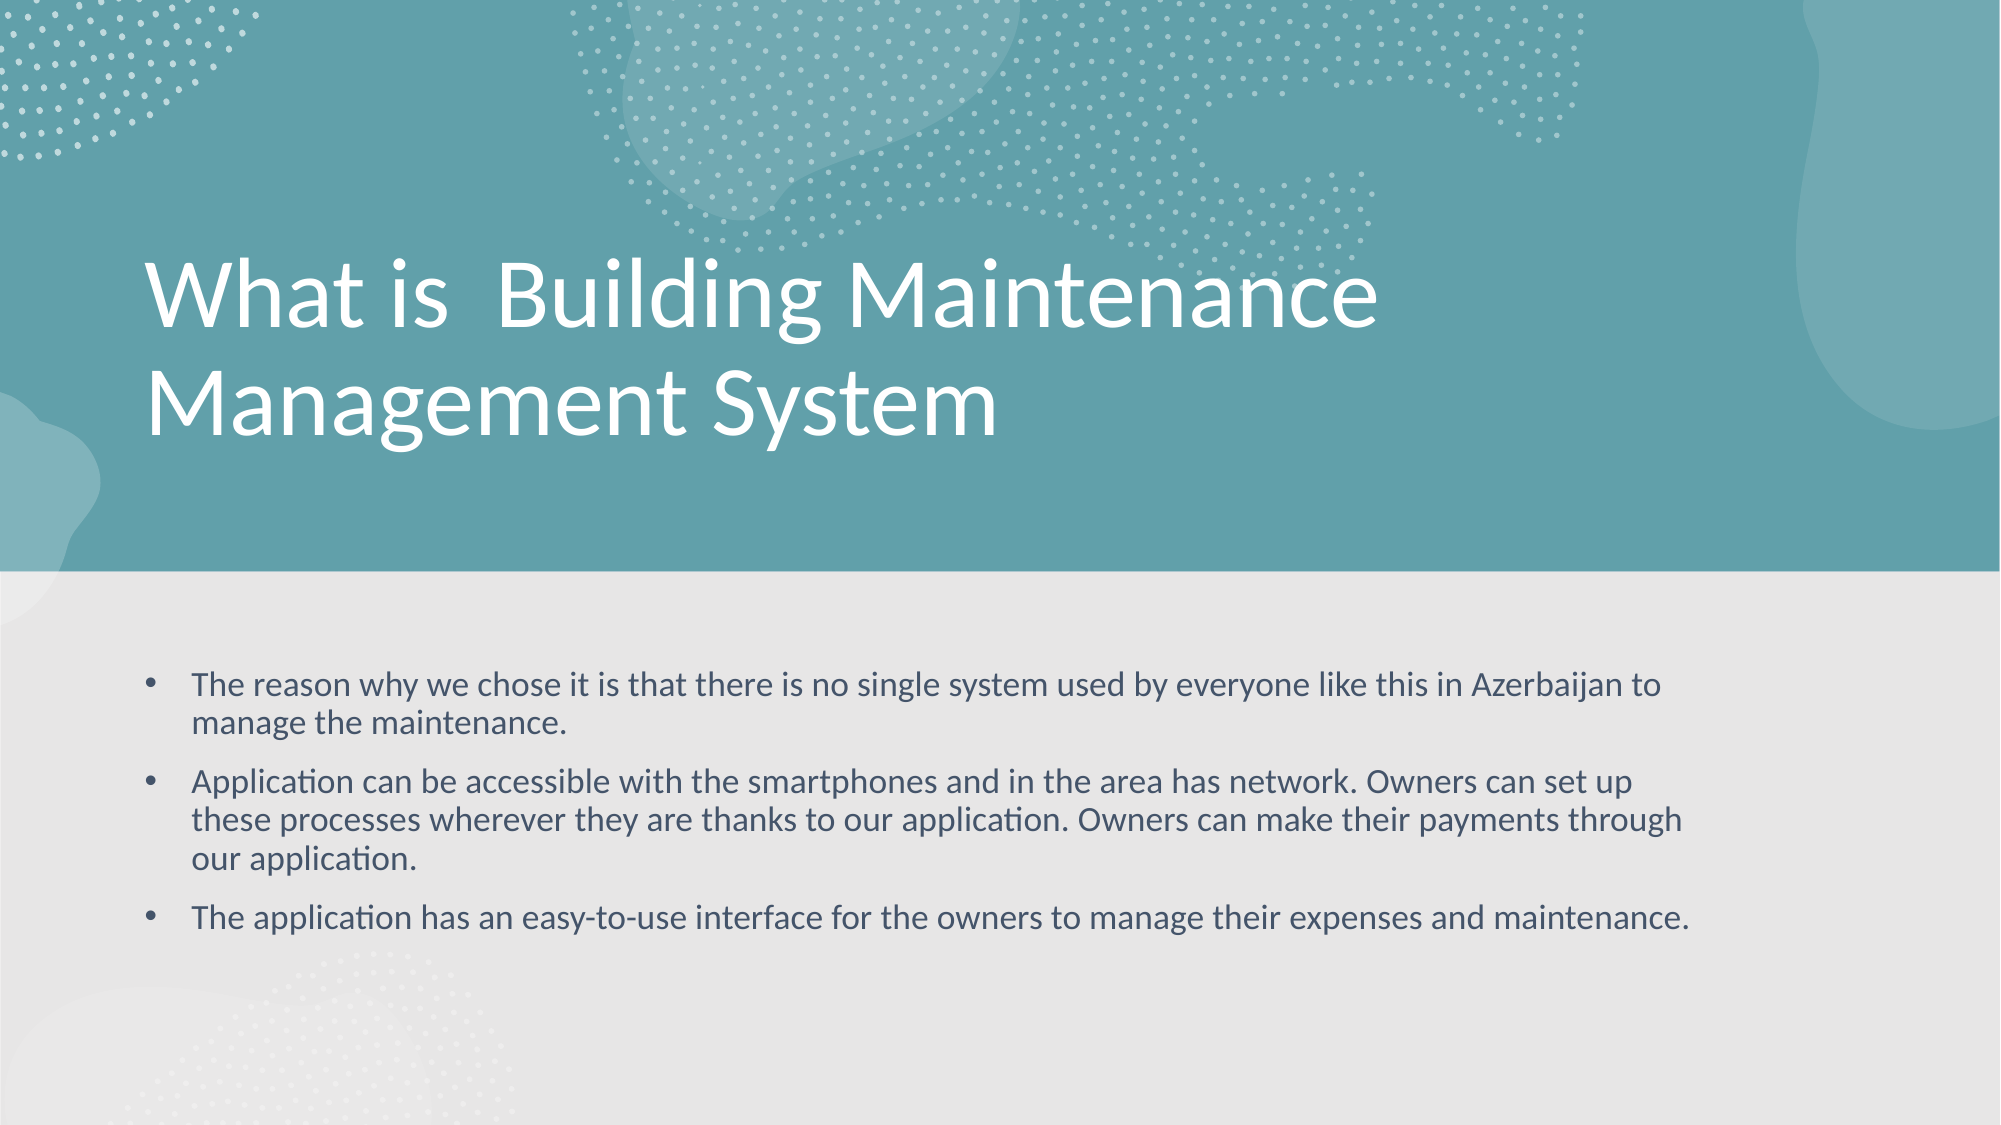

# What is  Building Maintenance Management System
The reason why we chose it is that there is no single system used by everyone like this in Azerbaijan to manage the maintenance.
Application can be accessible with the smartphones and in the area has network. Owners can set up these processes wherever they are thanks to our application. Owners can make their payments through our application.
The application has an easy-to-use interface for the owners to manage their expenses and maintenance.